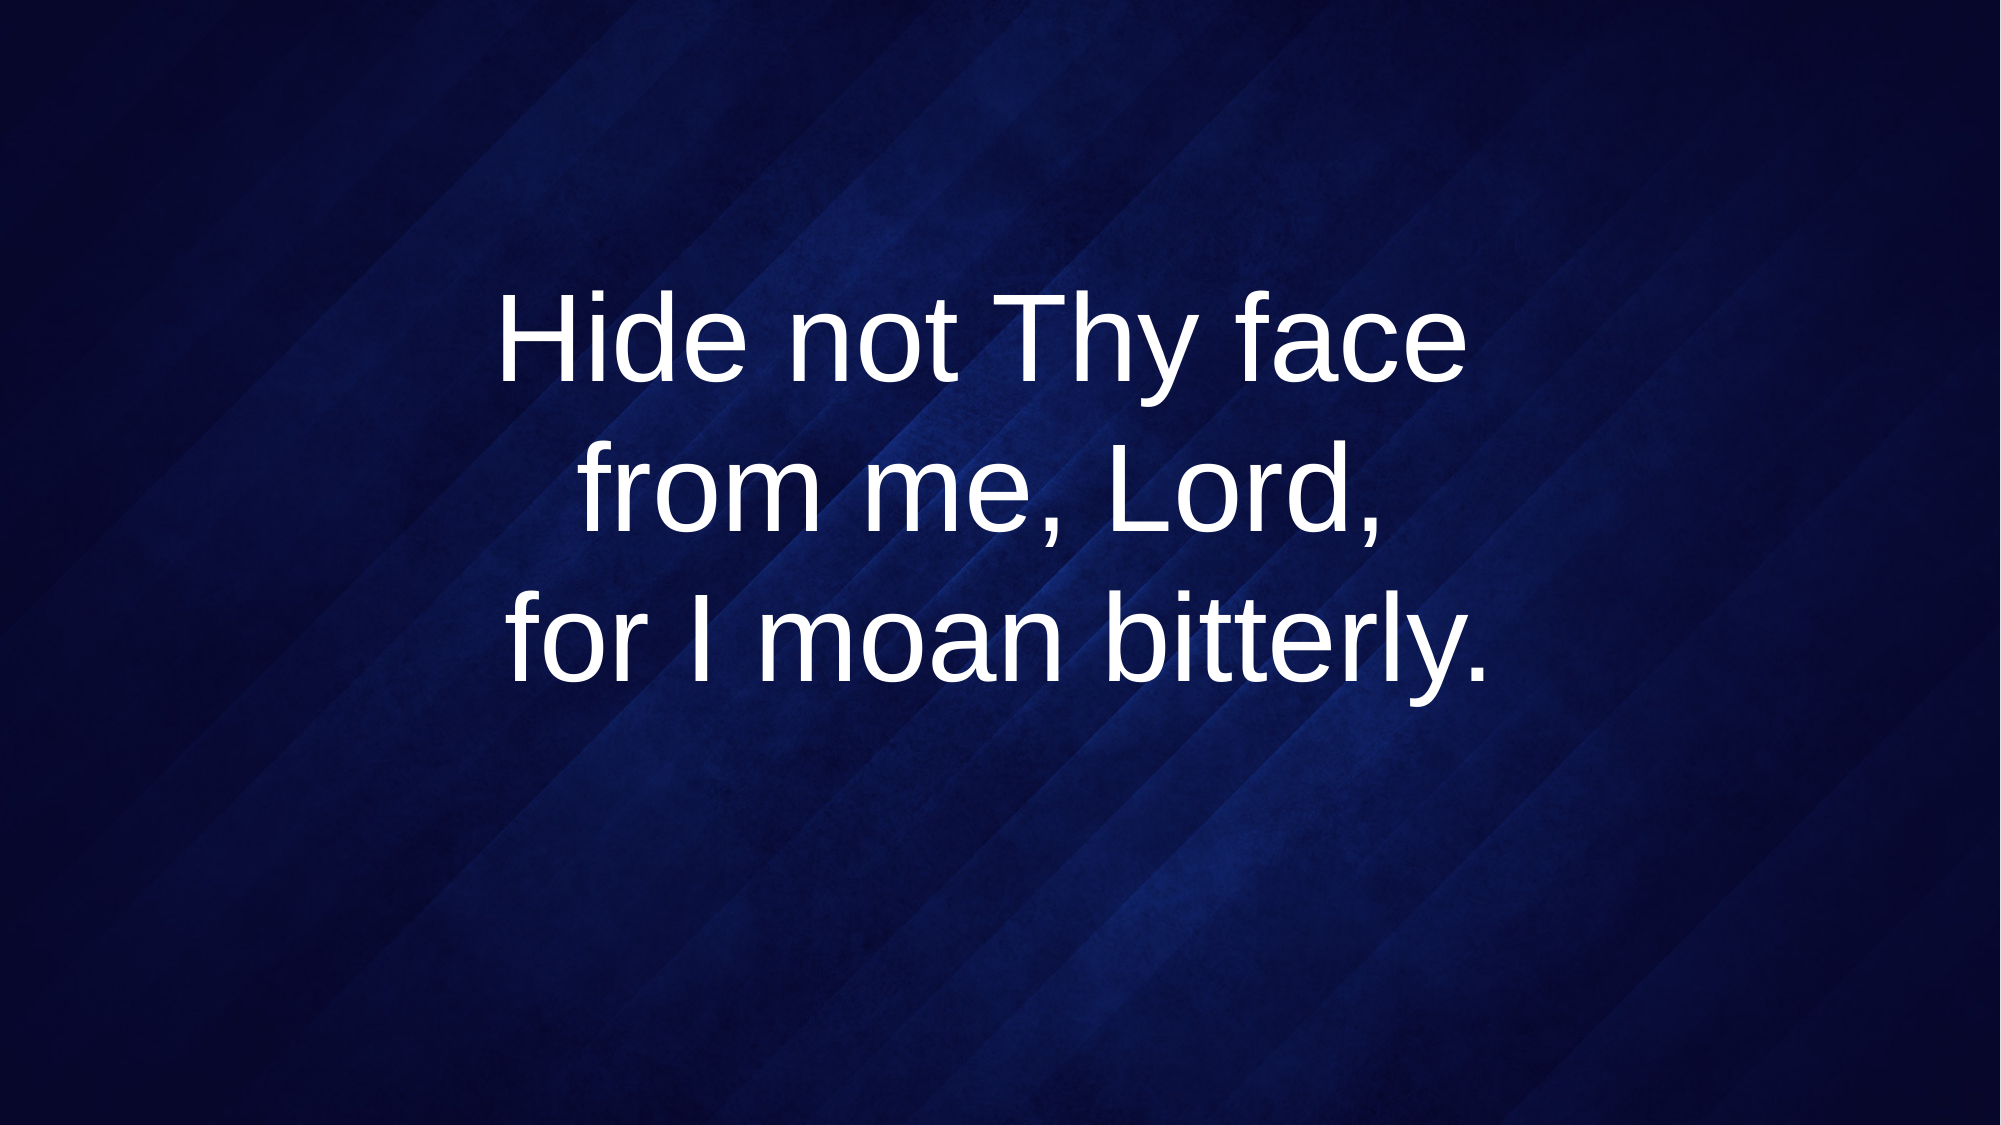

# Hide not Thy face from me, Lord, for I moan bitterly.